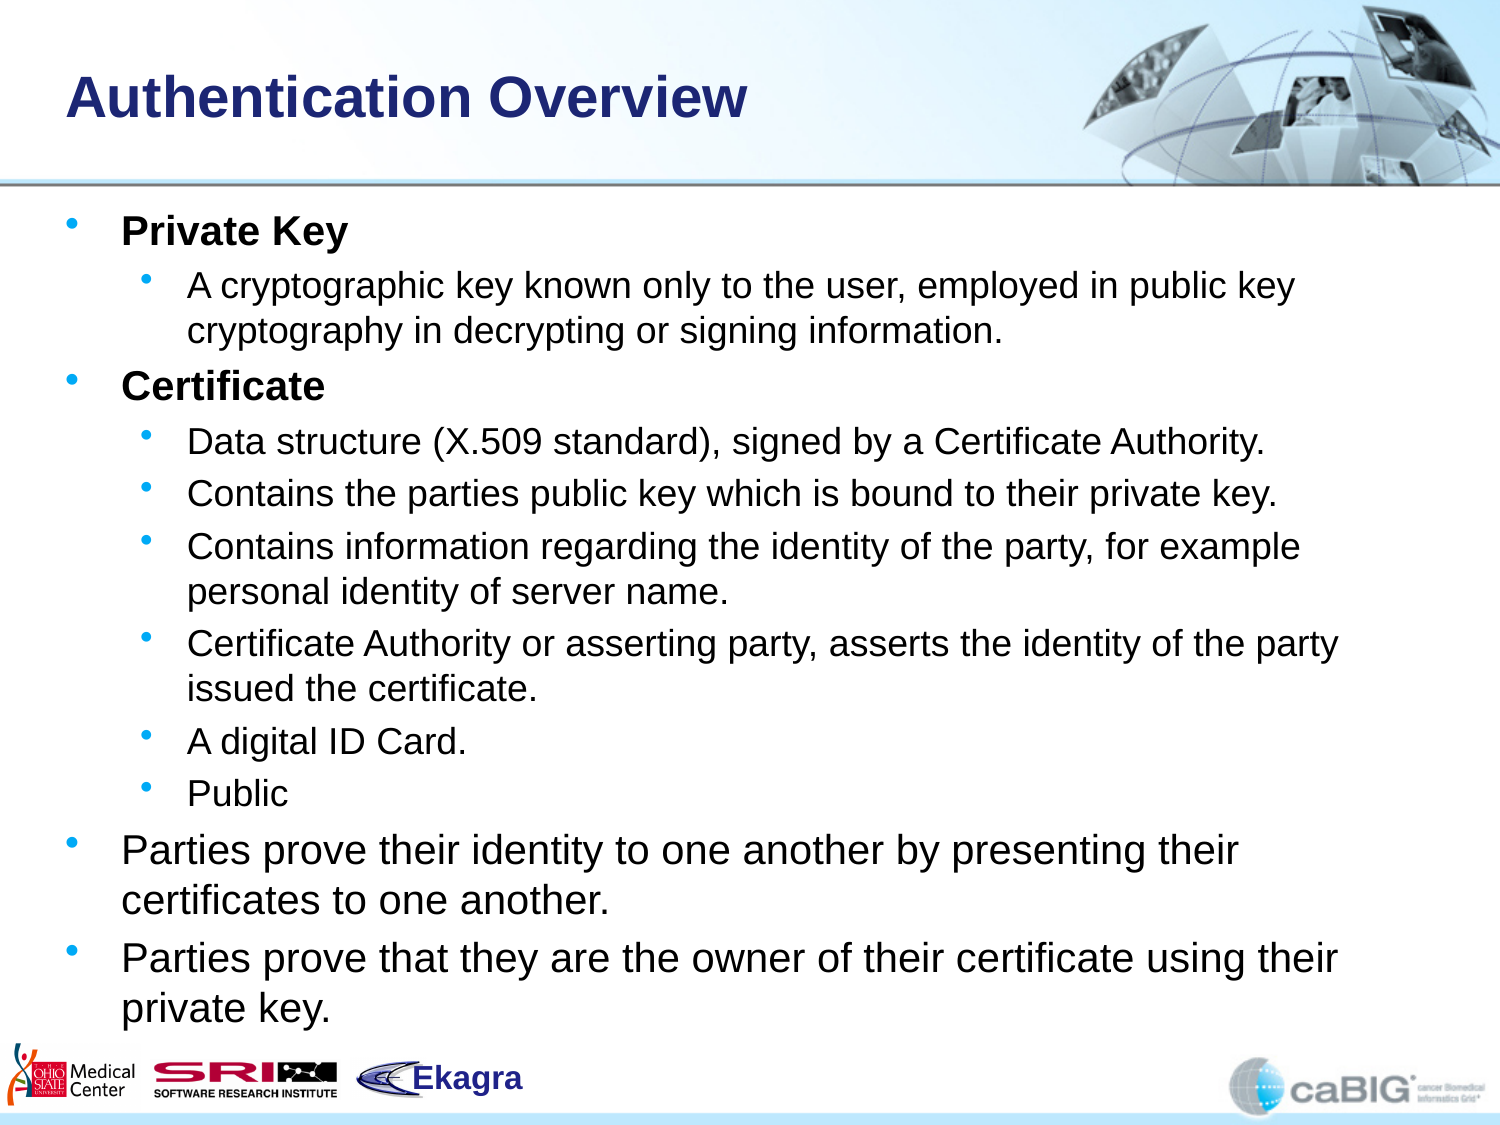

# Authentication Overview

Private Key
A cryptographic key known only to the user, employed in public key cryptography in decrypting or signing information.
Certificate
Data structure (X.509 standard), signed by a Certificate Authority.
Contains the parties public key which is bound to their private key.
Contains information regarding the identity of the party, for example personal identity of server name.
Certificate Authority or asserting party, asserts the identity of the party issued the certificate.
A digital ID Card.
Public
Parties prove their identity to one another by presenting their certificates to one another.
Parties prove that they are the owner of their certificate using their private key.